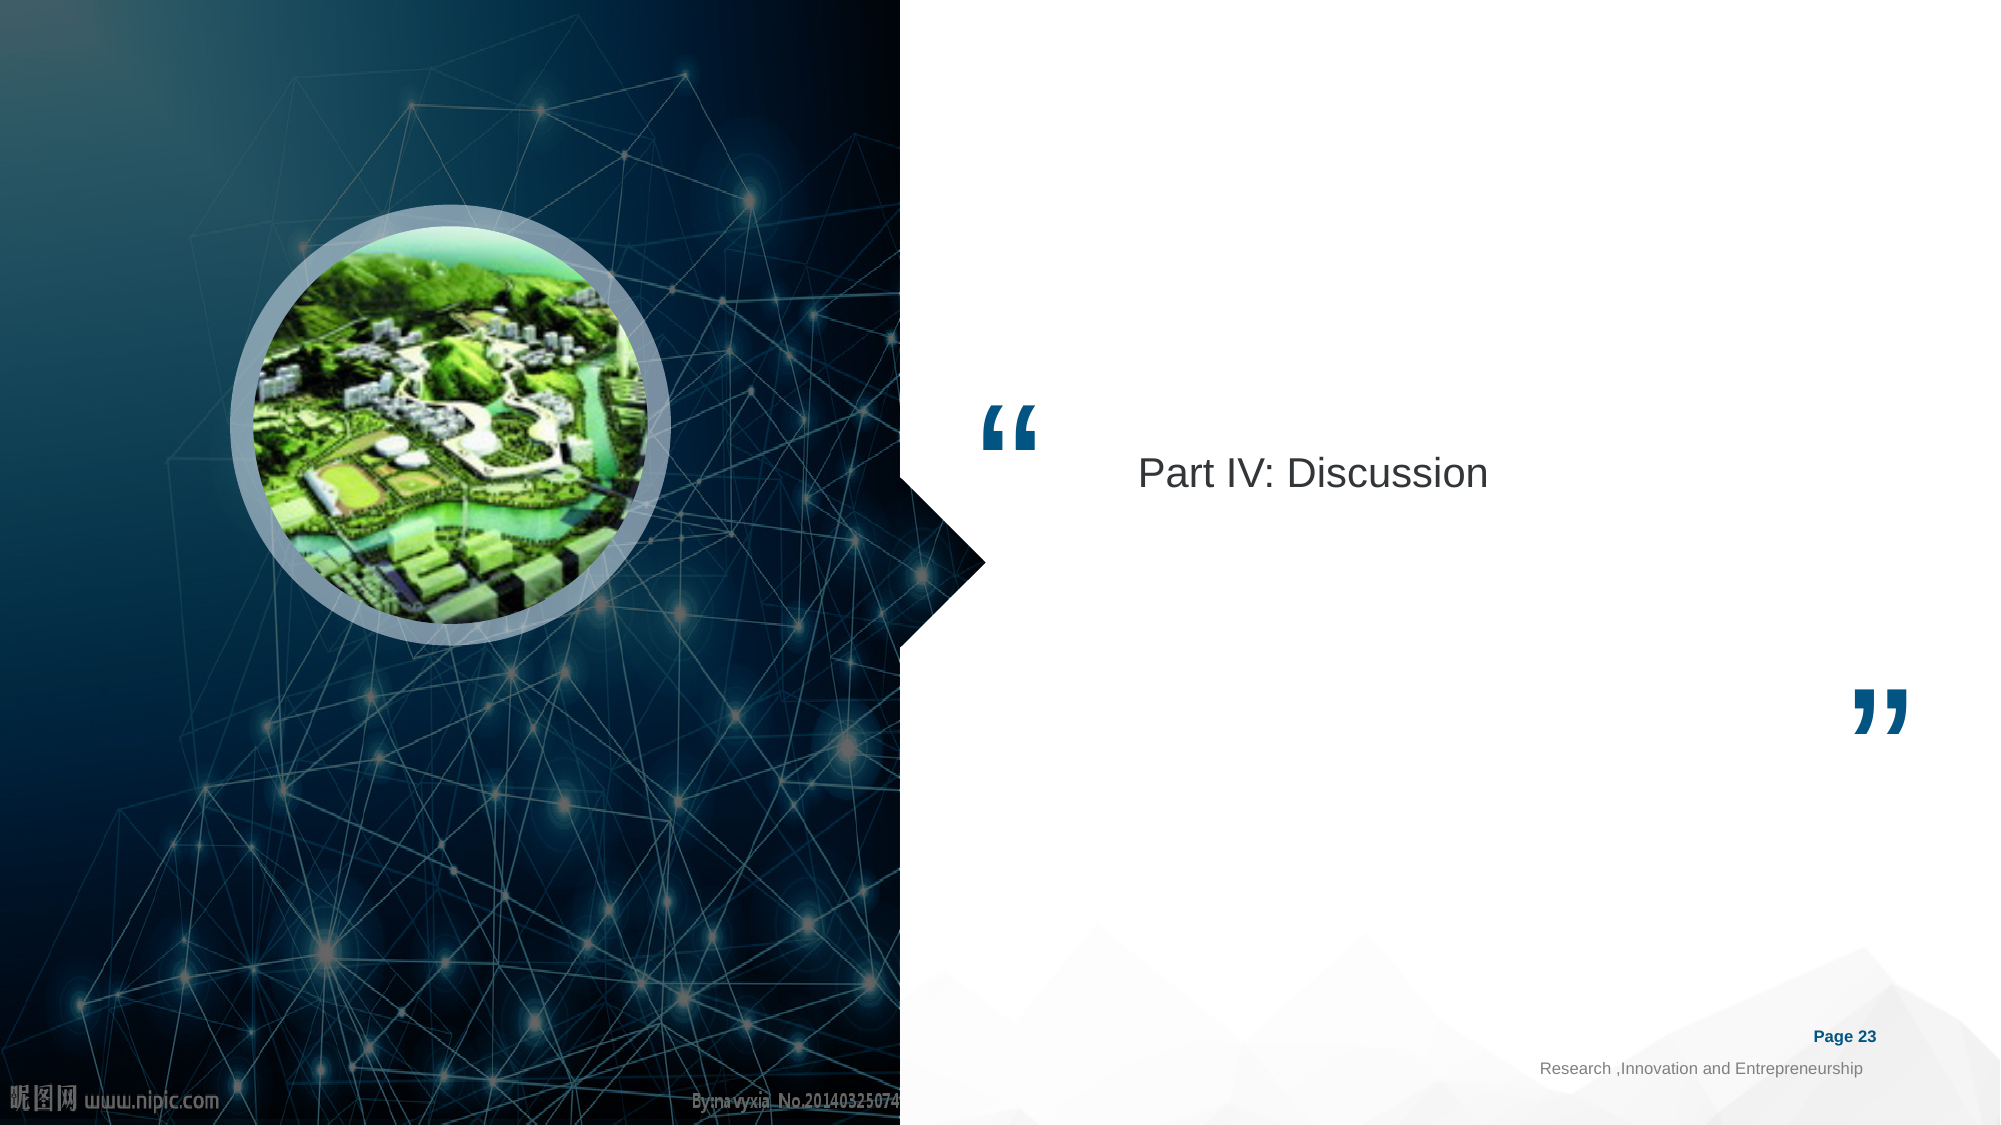

“
Part IV: Discussion
”
Page 23
Research ,Innovation and Entrepreneurship